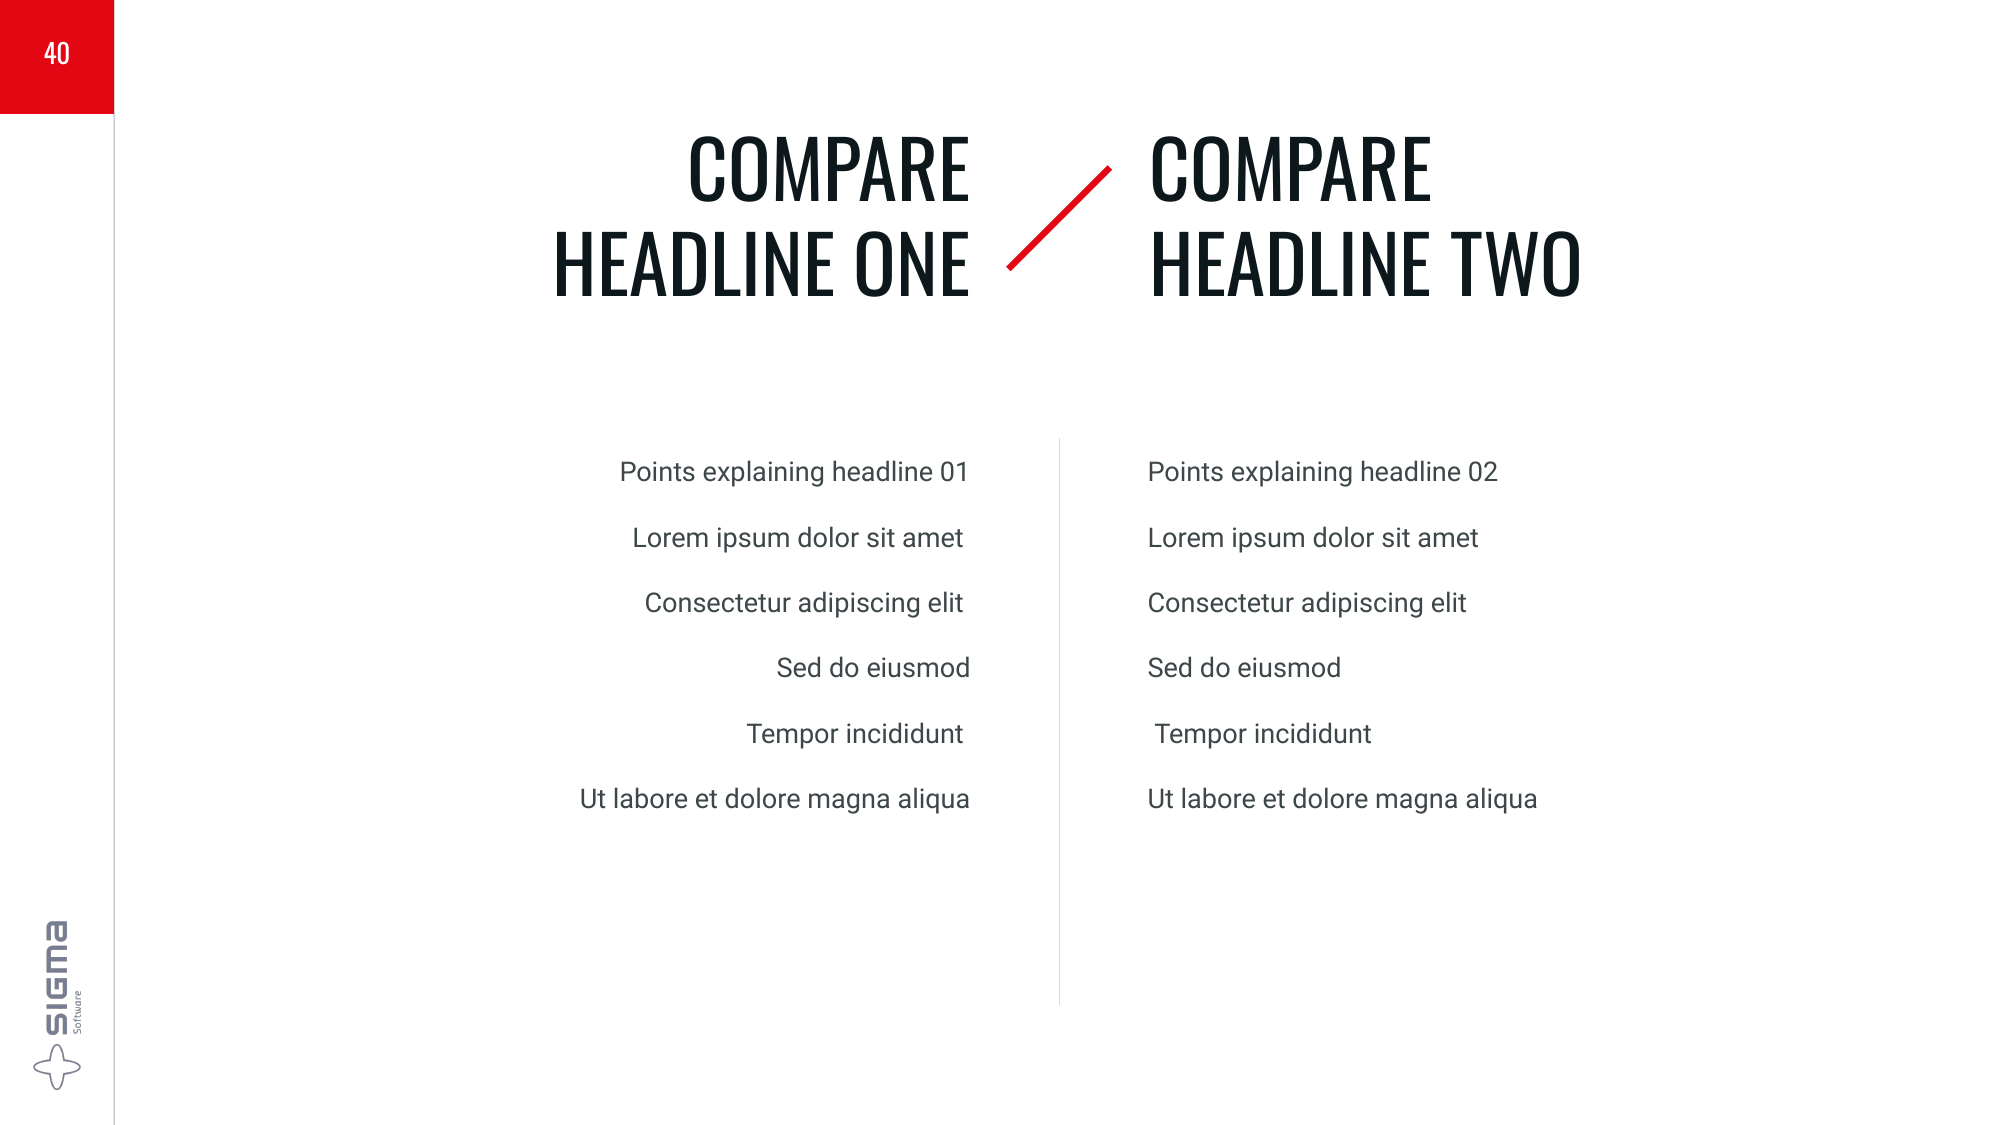

40
COMPARE
HEADLINE ONE
COMPARE
HEADLINE TWO
Points explaining headline 01
Lorem ipsum dolor sit amet
Consectetur adipiscing elit
Sed do eiusmod
 Tempor incididunt
Ut labore et dolore magna aliqua
Points explaining headline 02
Lorem ipsum dolor sit amet
Consectetur adipiscing elit
Sed do eiusmod
 Tempor incididunt
Ut labore et dolore magna aliqua